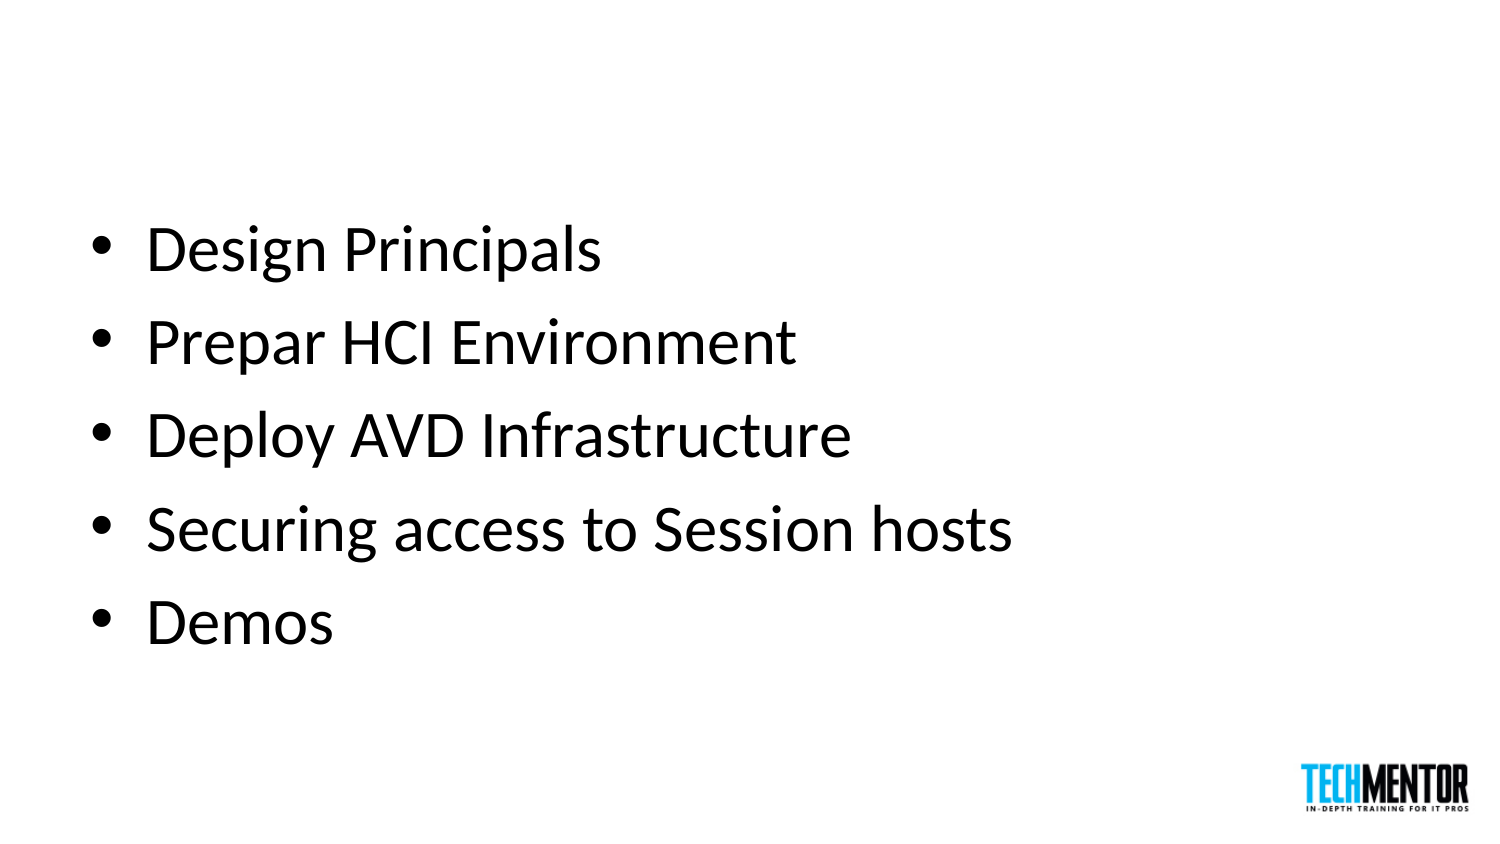

Design Principals
Prepar HCI Environment
Deploy AVD Infrastructure
Securing access to Session hosts
Demos